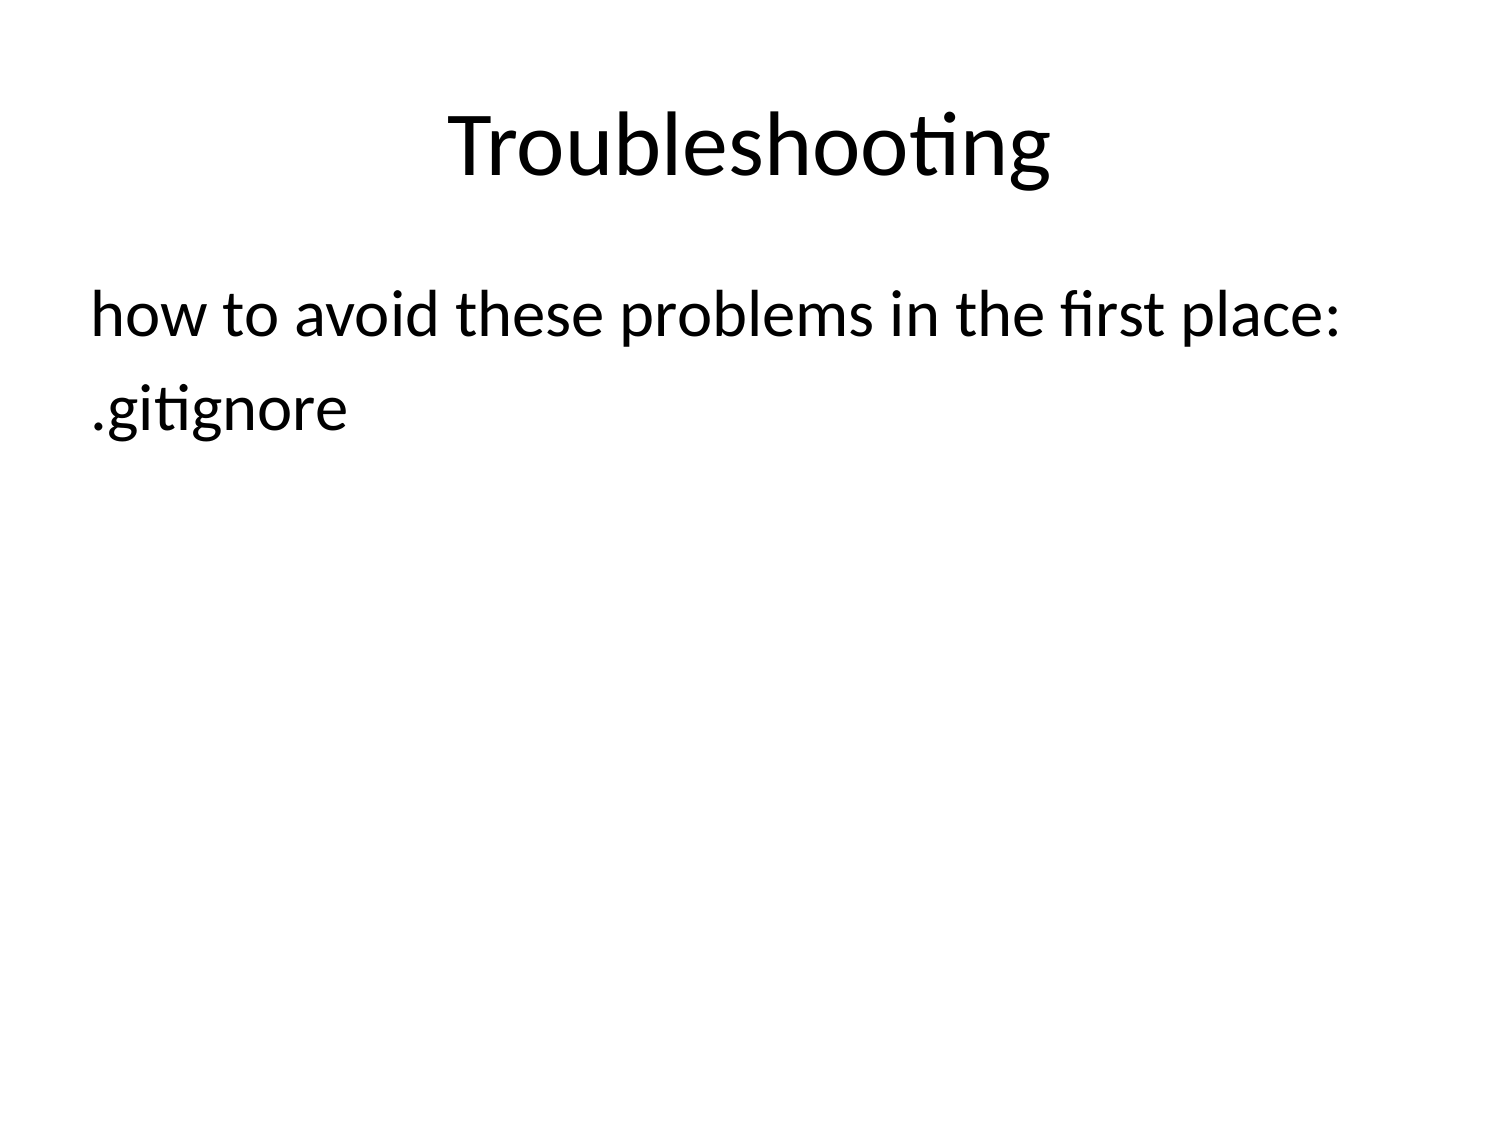

# Troubleshooting
how to avoid these problems in the first place:
.gitignore